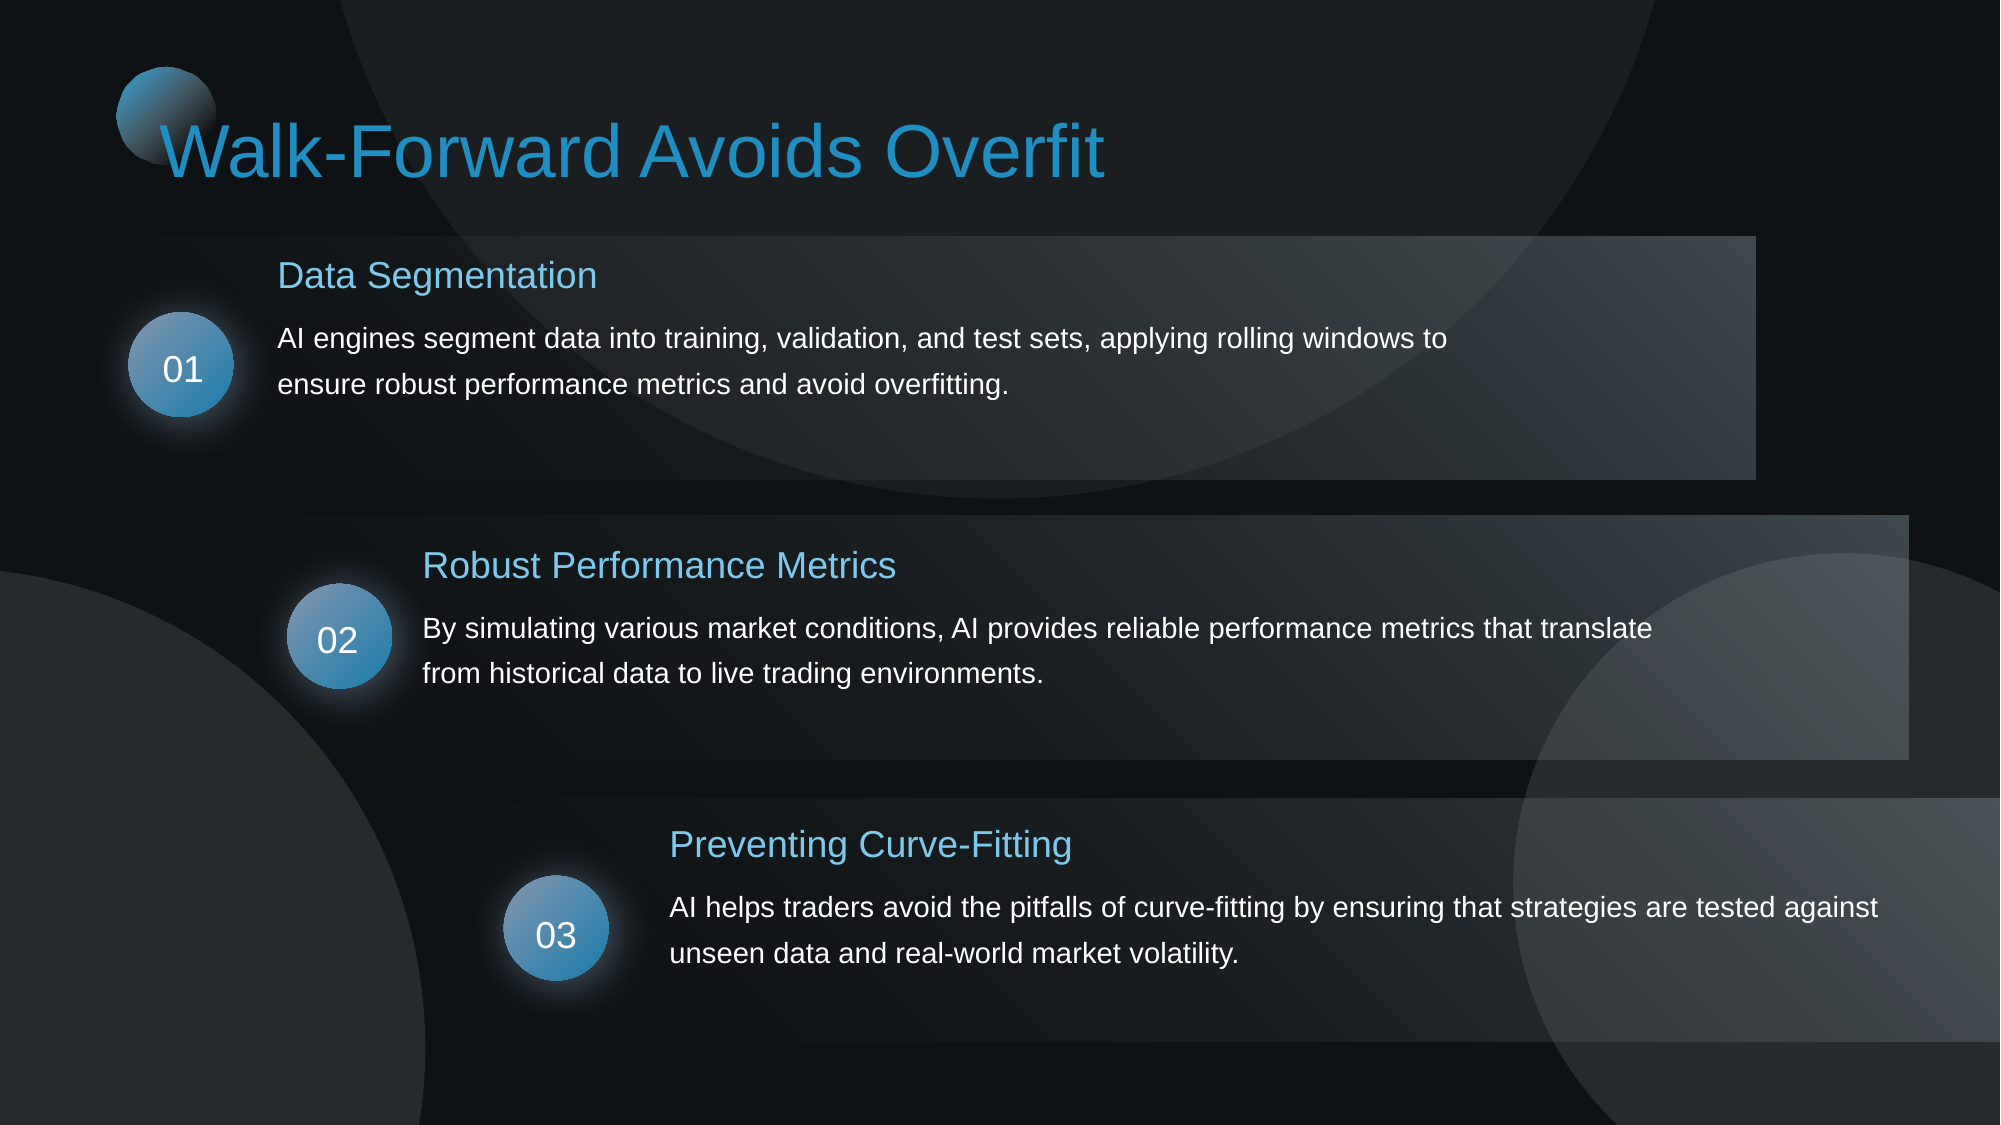

Walk-Forward Avoids Overfit
Data Segmentation
AI engines segment data into training, validation, and test sets, applying rolling windows to ensure robust performance metrics and avoid overfitting.

01
Robust Performance Metrics

By simulating various market conditions, AI provides reliable performance metrics that translate from historical data to live trading environments.

02
Preventing Curve-Fitting
AI helps traders avoid the pitfalls of curve-fitting by ensuring that strategies are tested against unseen data and real-world market volatility.

03